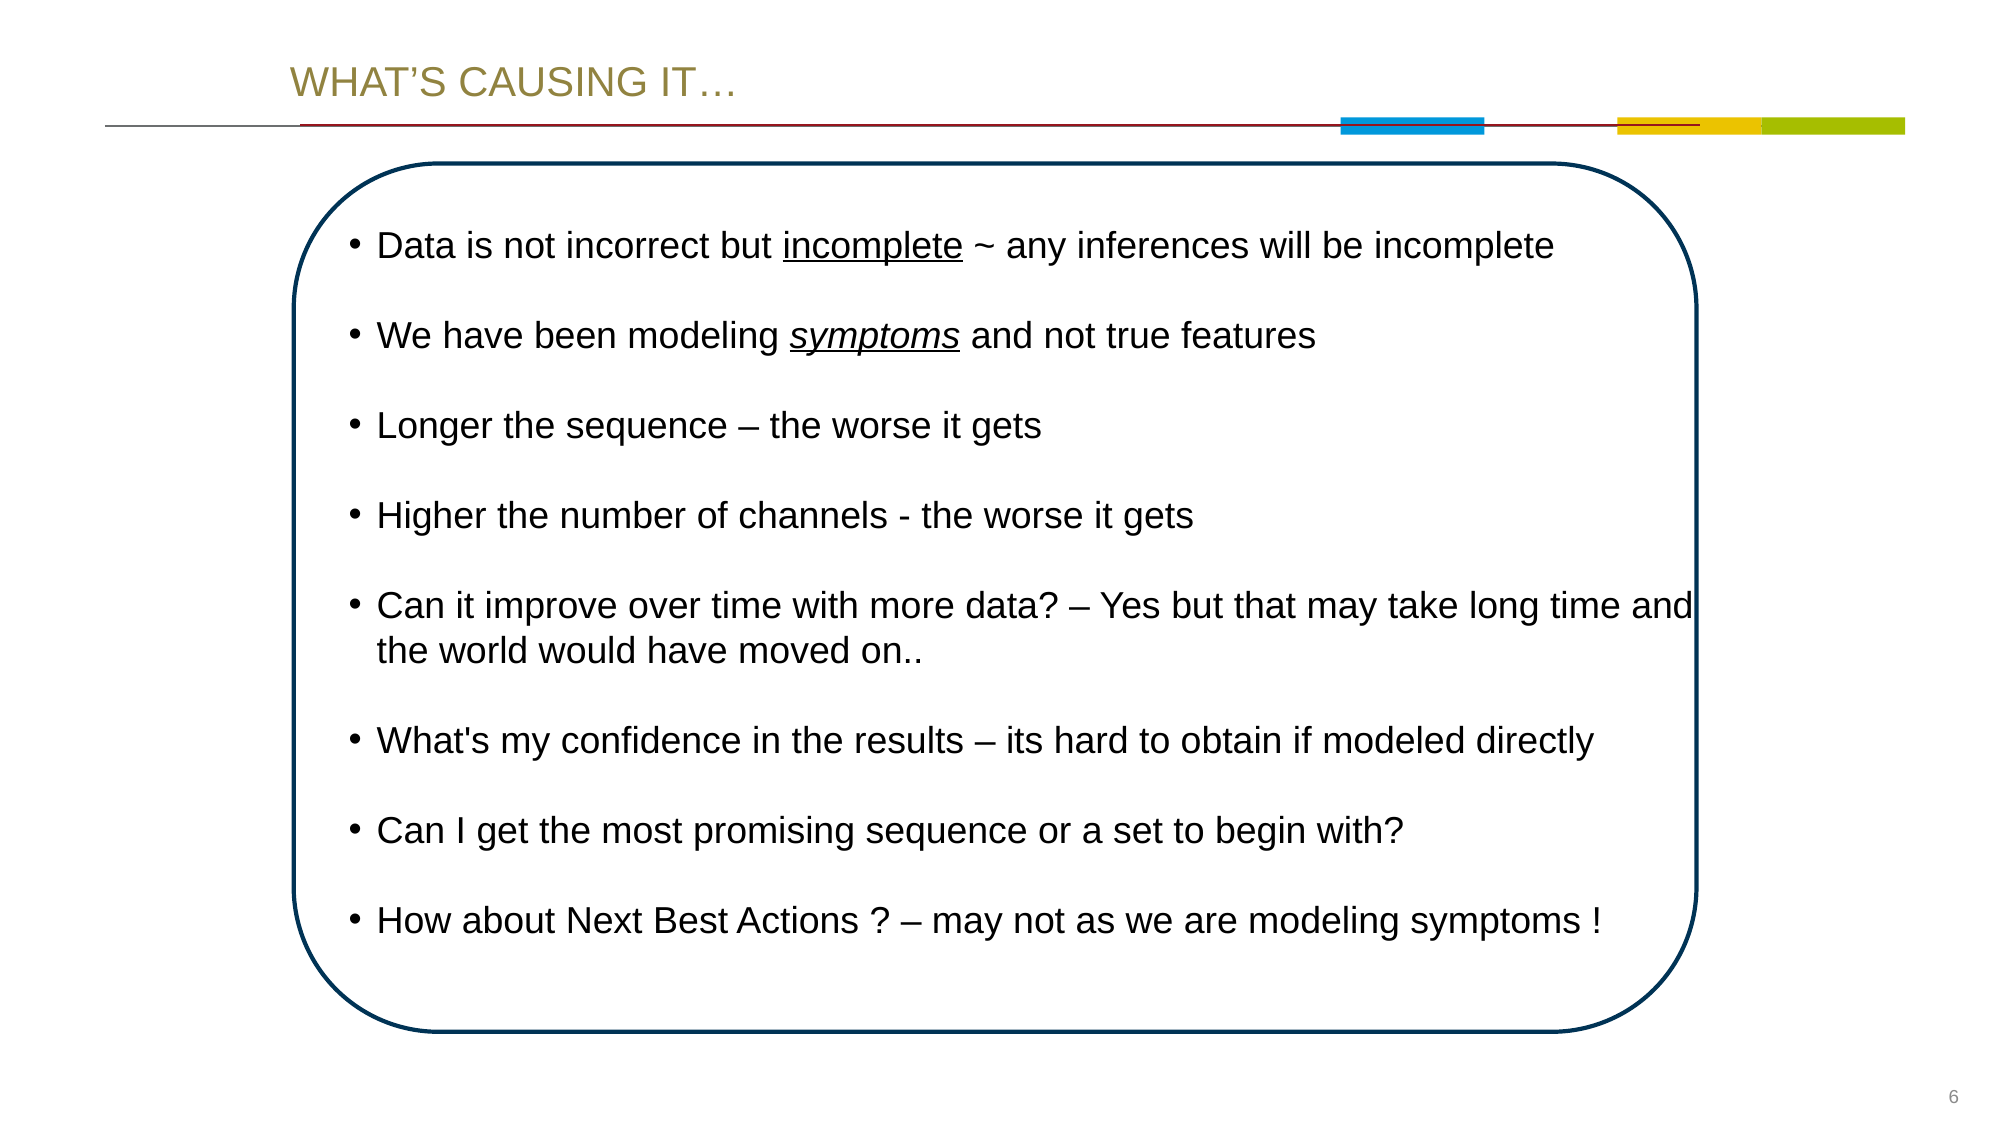

WHAT’S CAUSING IT…

Data is not incorrect but incomplete ~ any inferences will be incomplete

We have been modeling symptoms and not true features

Longer the sequence – the worse it gets

Higher the number of channels - the worse it gets

Can it improve over time with more data? – Yes but that may take long time and the world would have moved on..

What's my confidence in the results – its hard to obtain if modeled directly

Can I get the most promising sequence or a set to begin with?

How about Next Best Actions ? – may not as we are modeling symptoms !